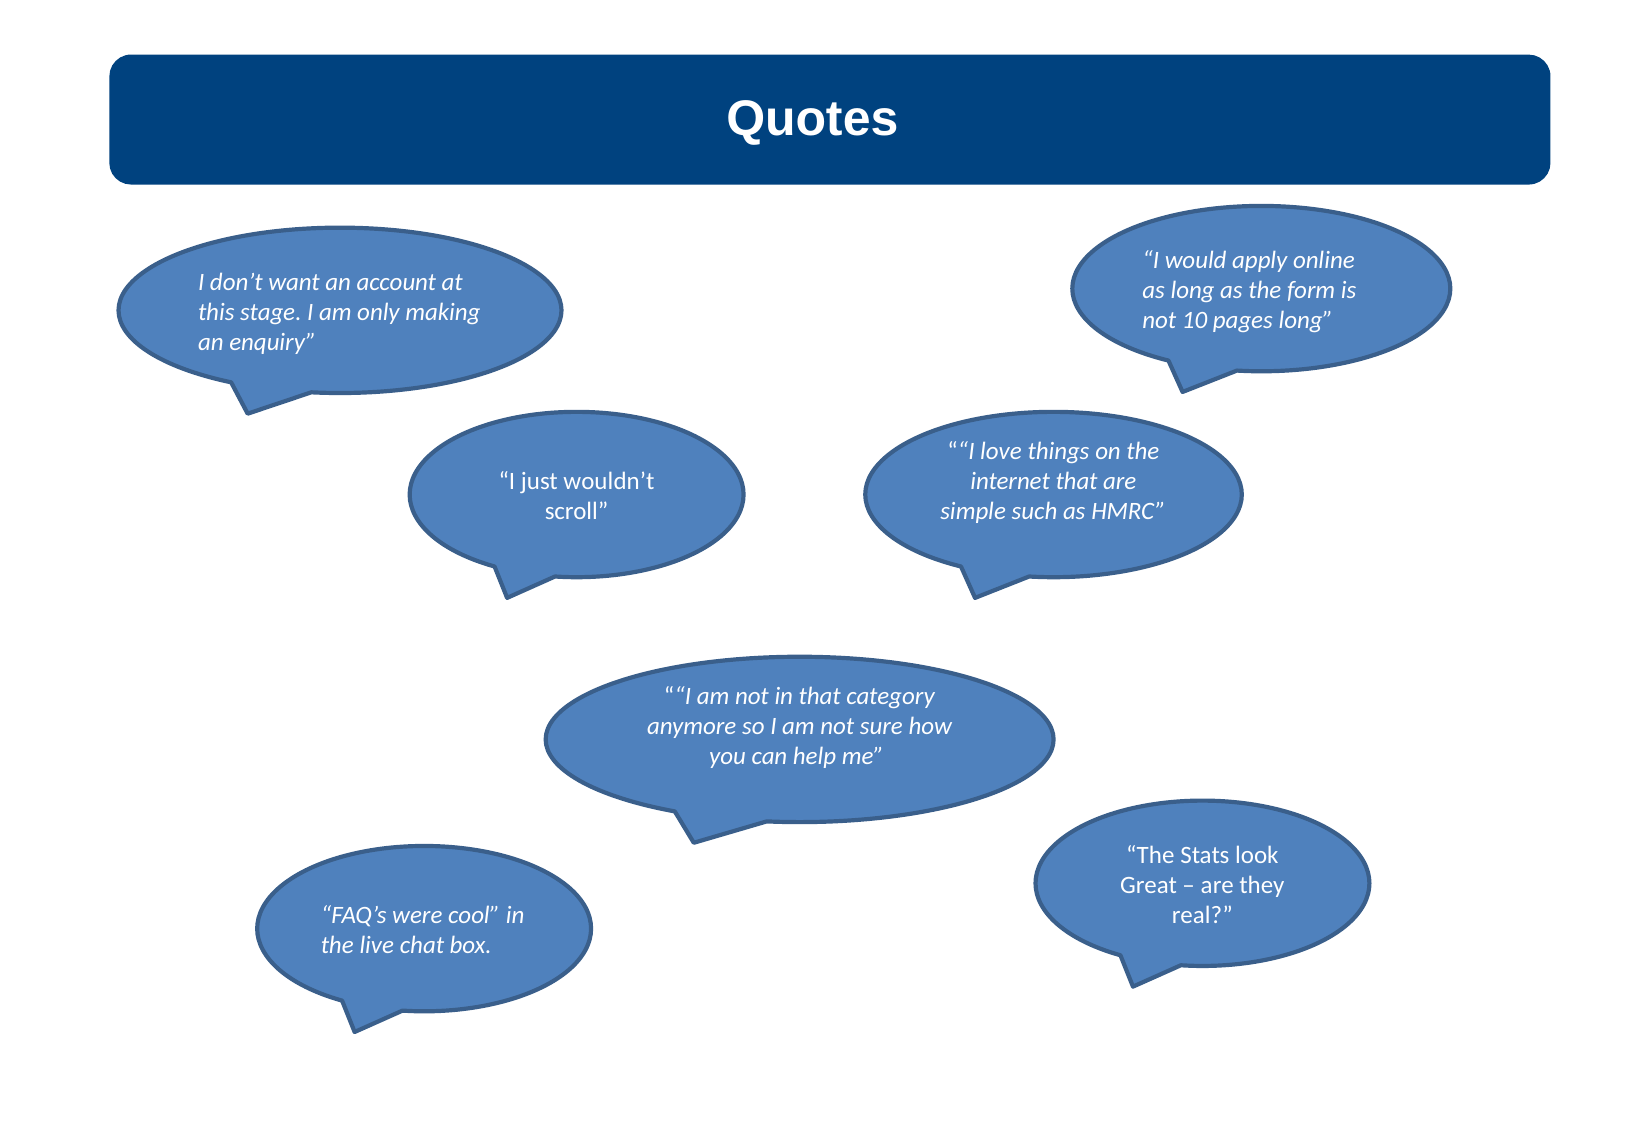

Quotes
“I would apply online as long as the form is not 10 pages long”

I don’t want an account at this stage. I am only making an enquiry”
“I just wouldn’t scroll”
““I love things on the internet that are simple such as HMRC”

““I am not in that category anymore so I am not sure how you can help me”

“The Stats look Great – are they real?”
“FAQ’s were cool” in the live chat box.